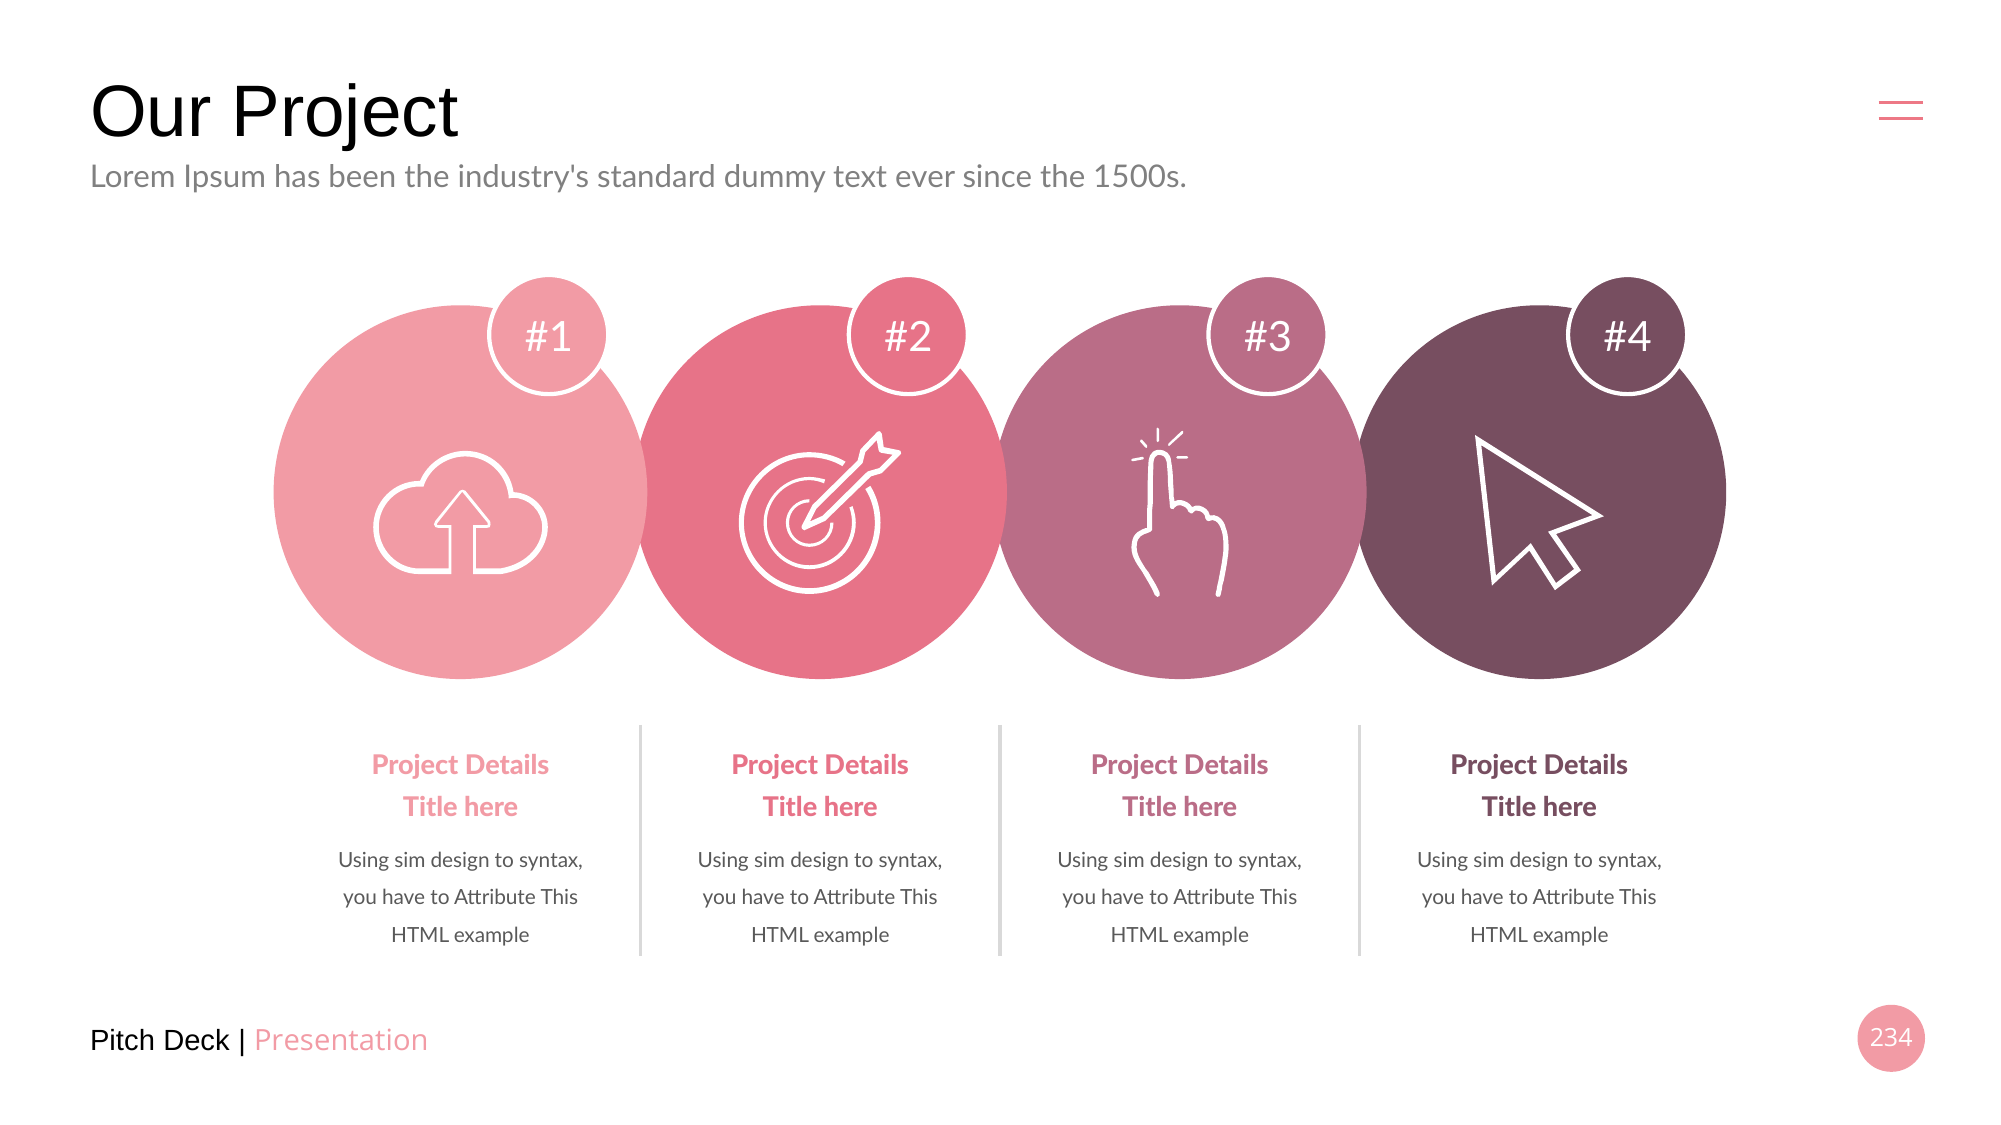

# Our Project
Lorem Ipsum has been the industry's standard dummy text ever since the 1500s.

#1
#2
#3
#4

Project Details
Title here
Project Details
Title here
Project Details
Title here
Project Details
Title here
Using sim design to syntax,
you have to Attribute This HTML example
Using sim design to syntax,
you have to Attribute This HTML example
Using sim design to syntax,
you have to Attribute This HTML example
Using sim design to syntax,
you have to Attribute This HTML example
Pitch Deck | Presentation
234